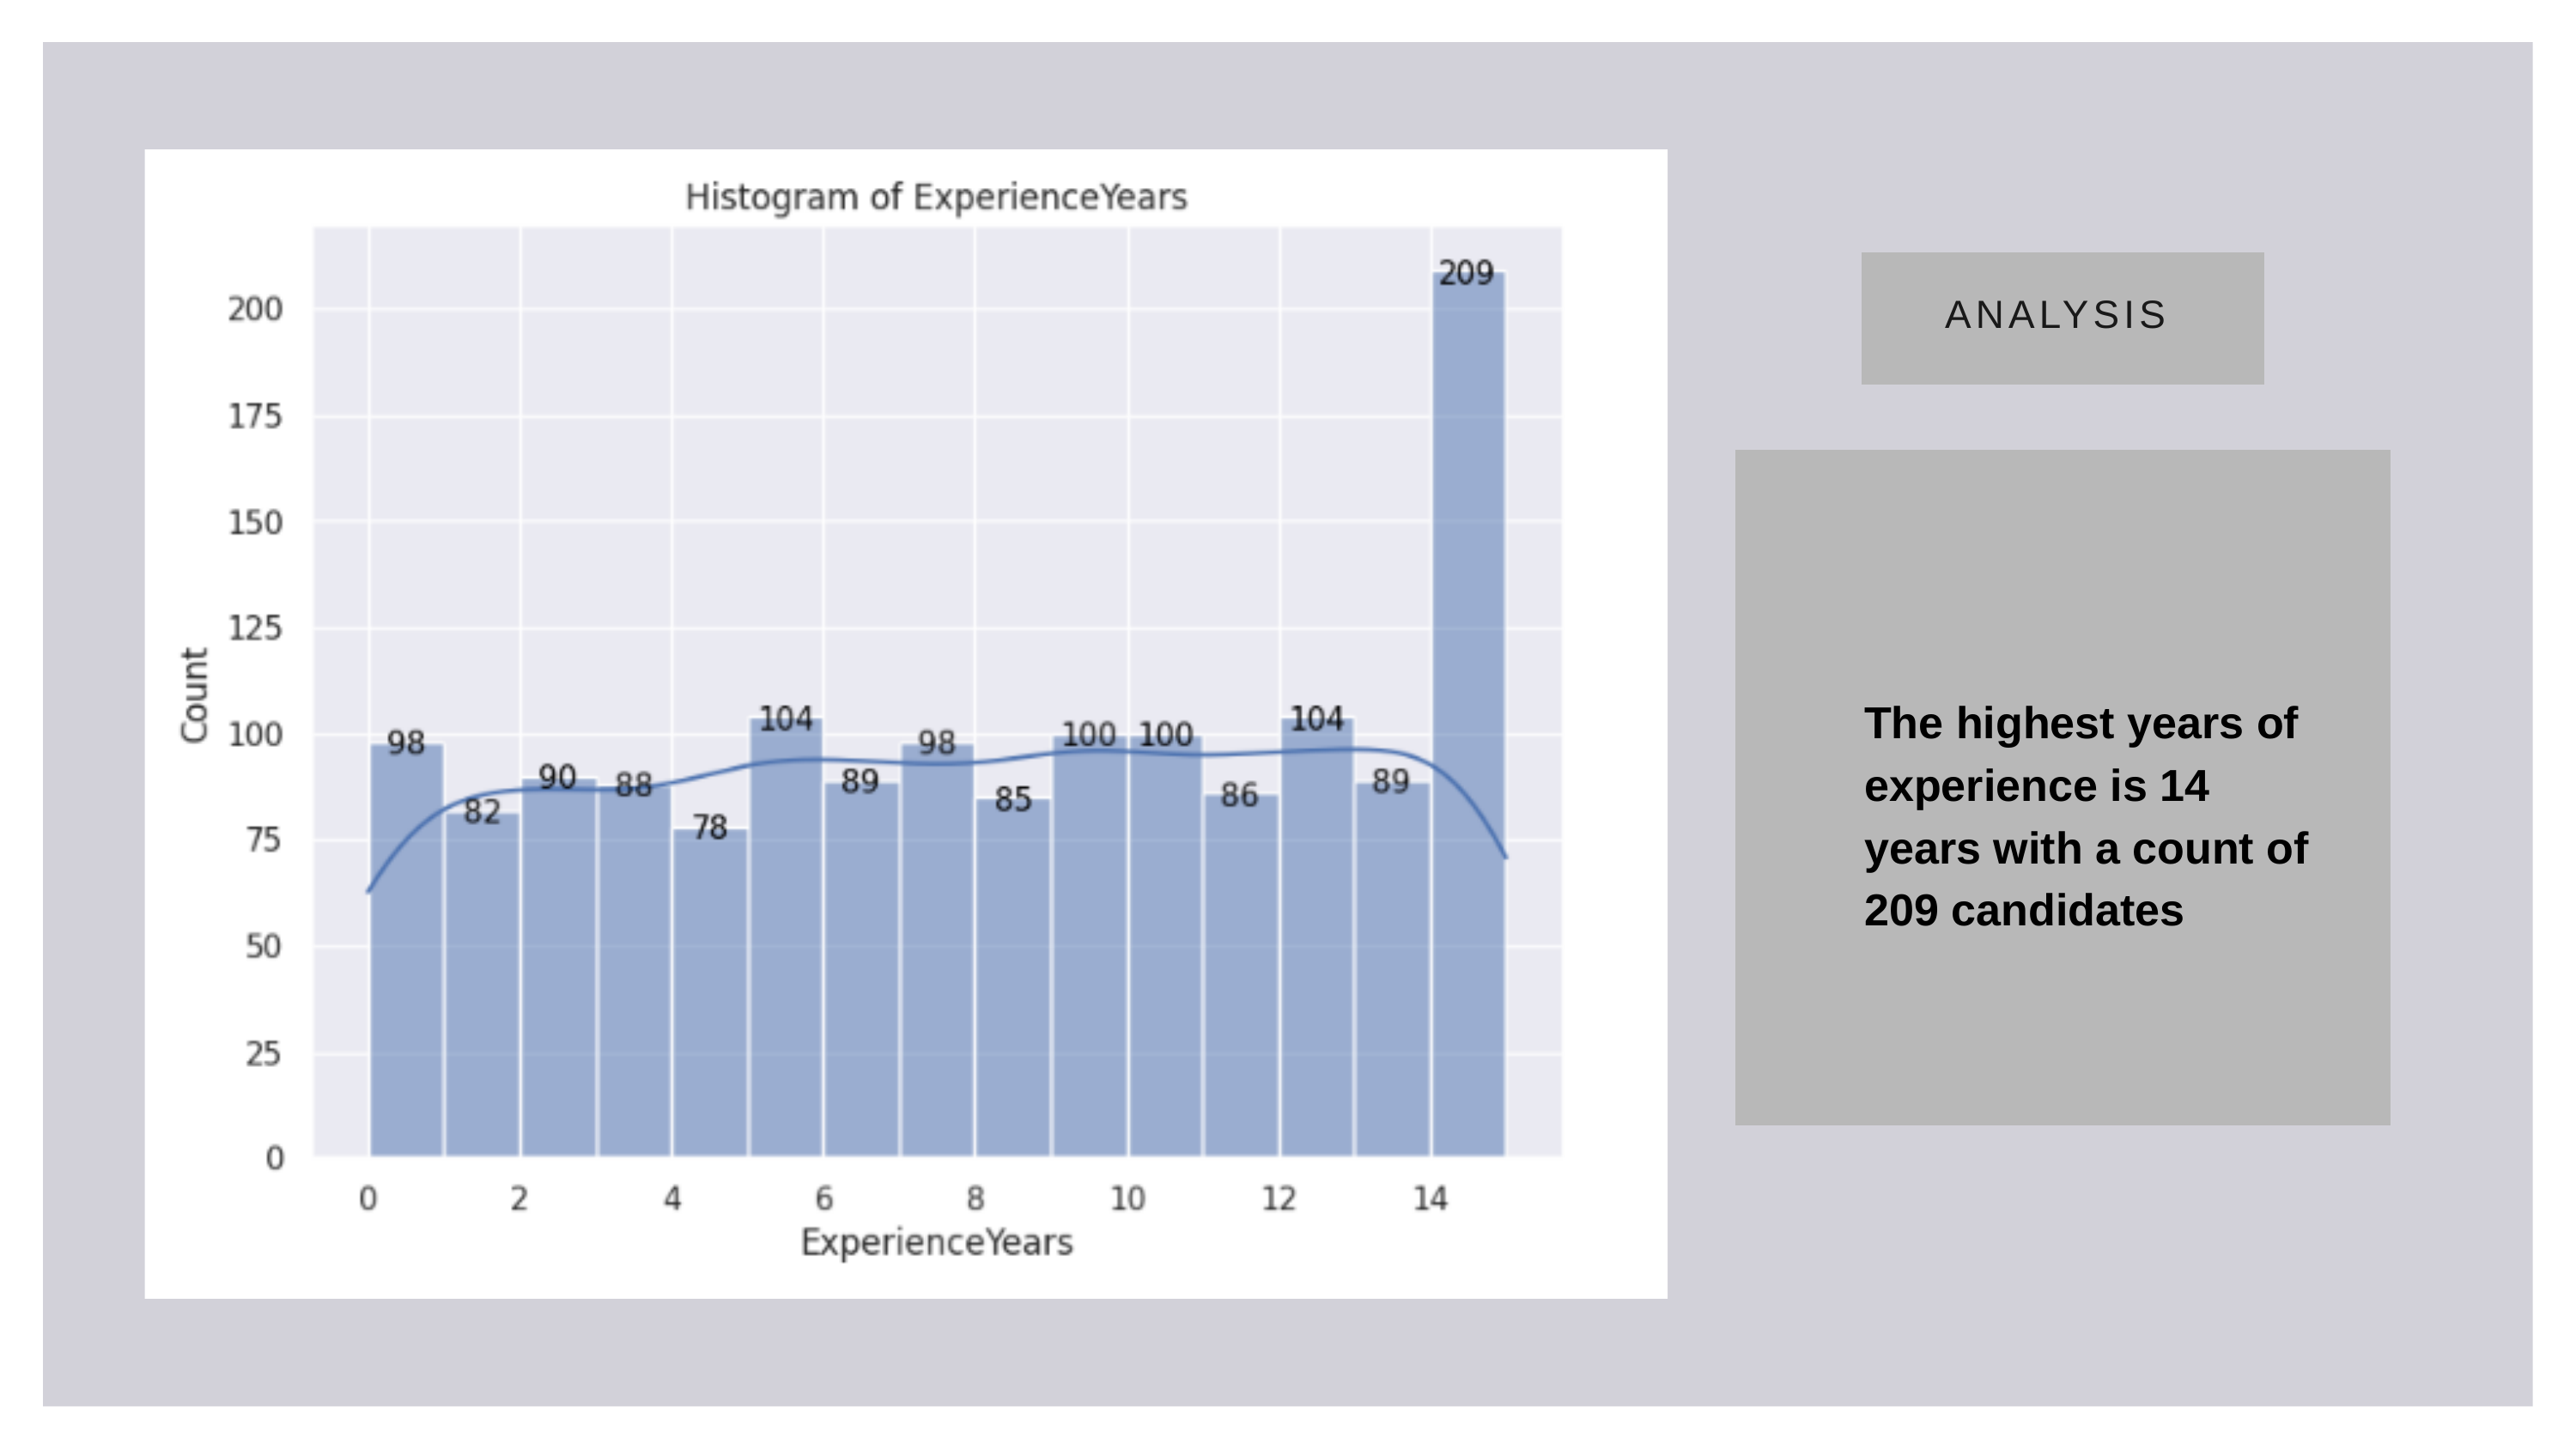

ANALYSIS

The highest years of experience is 14 years with a count of 209 candidates